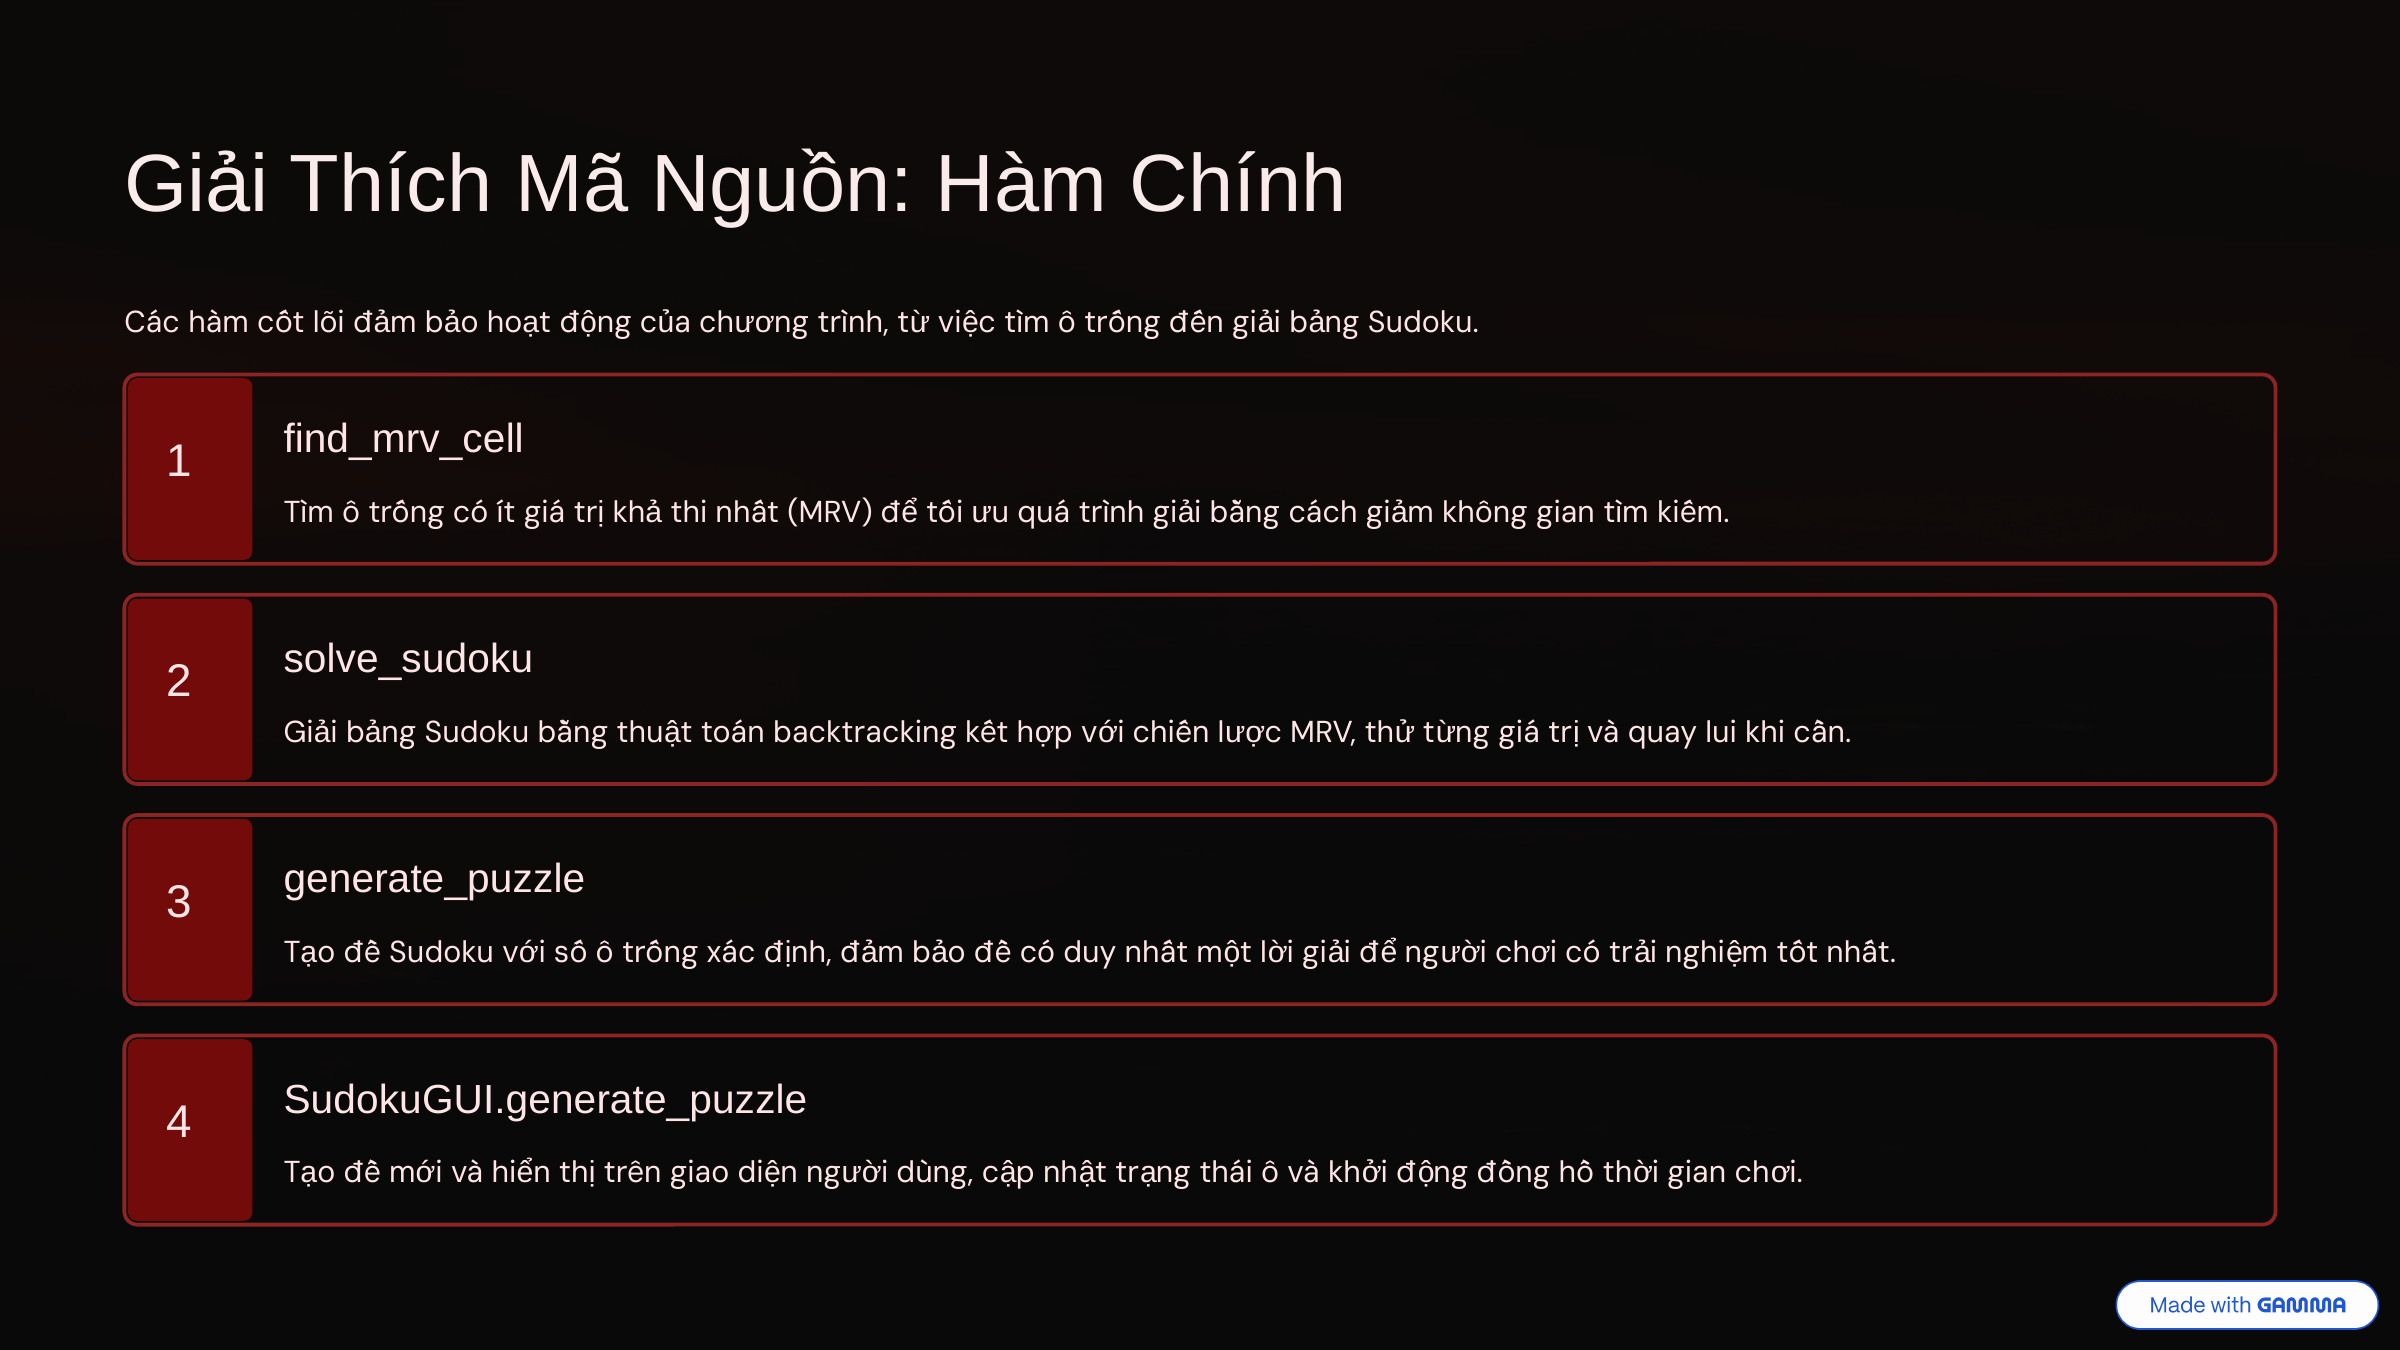

Giải Thích Mã Nguồn: Hàm Chính
Các hàm cốt lõi đảm bảo hoạt động của chương trình, từ việc tìm ô trống đến giải bảng Sudoku.

find_mrv_cell
1
Tìm ô trống có ít giá trị khả thi nhất (MRV) để tối ưu quá trình giải bằng cách giảm không gian tìm kiếm.

solve_sudoku
2
Giải bảng Sudoku bằng thuật toán backtracking kết hợp với chiến lược MRV, thử từng giá trị và quay lui khi cần.

generate_puzzle
3
Tạo đề Sudoku với số ô trống xác định, đảm bảo đề có duy nhất một lời giải để người chơi có trải nghiệm tốt nhất.

SudokuGUI.generate_puzzle
4
Tạo đề mới và hiển thị trên giao diện người dùng, cập nhật trạng thái ô và khởi động đồng hồ thời gian chơi.